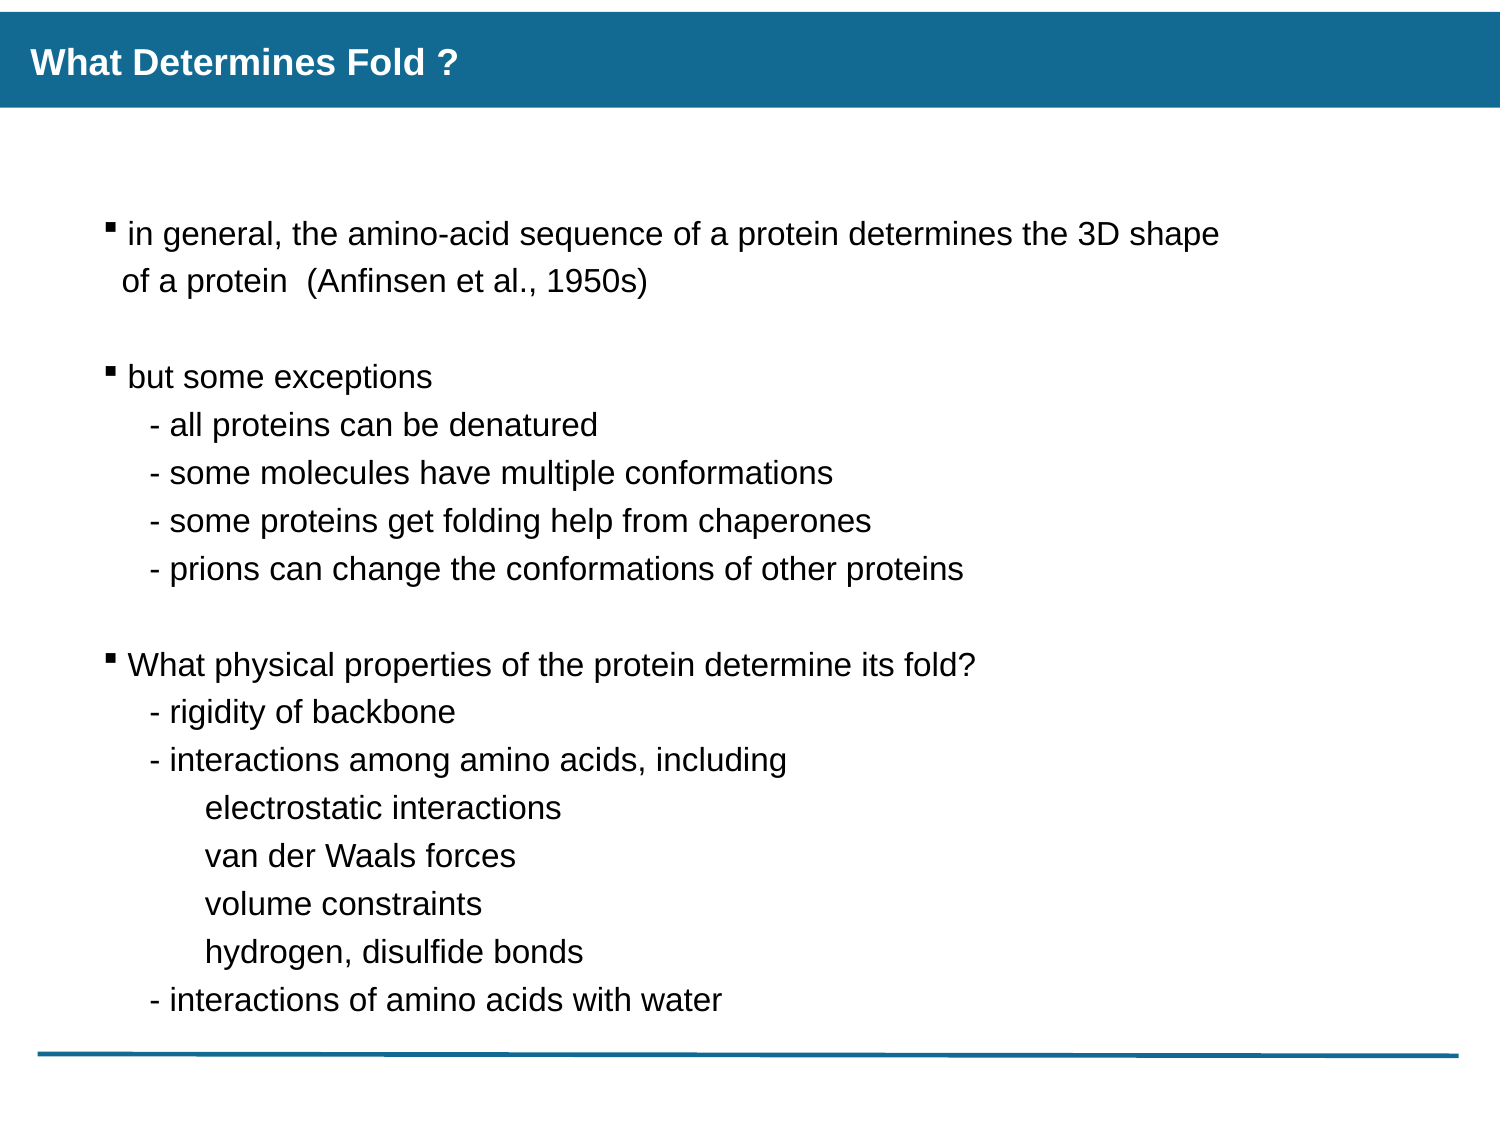

What Determines Fold ?
 in general, the amino-acid sequence of a protein determines the 3D shape
  of a protein  (Anfinsen et al., 1950s)

 but some exceptions
     - all proteins can be denatured
     - some molecules have multiple conformations
     - some proteins get folding help from chaperones
     - prions can change the conformations of other proteins

 What physical properties of the protein determine its fold?
     - rigidity of backbone
     - interactions among amino acids, including
           electrostatic interactions
           van der Waals forces
           volume constraints
           hydrogen, disulfide bonds
     - interactions of amino acids with water